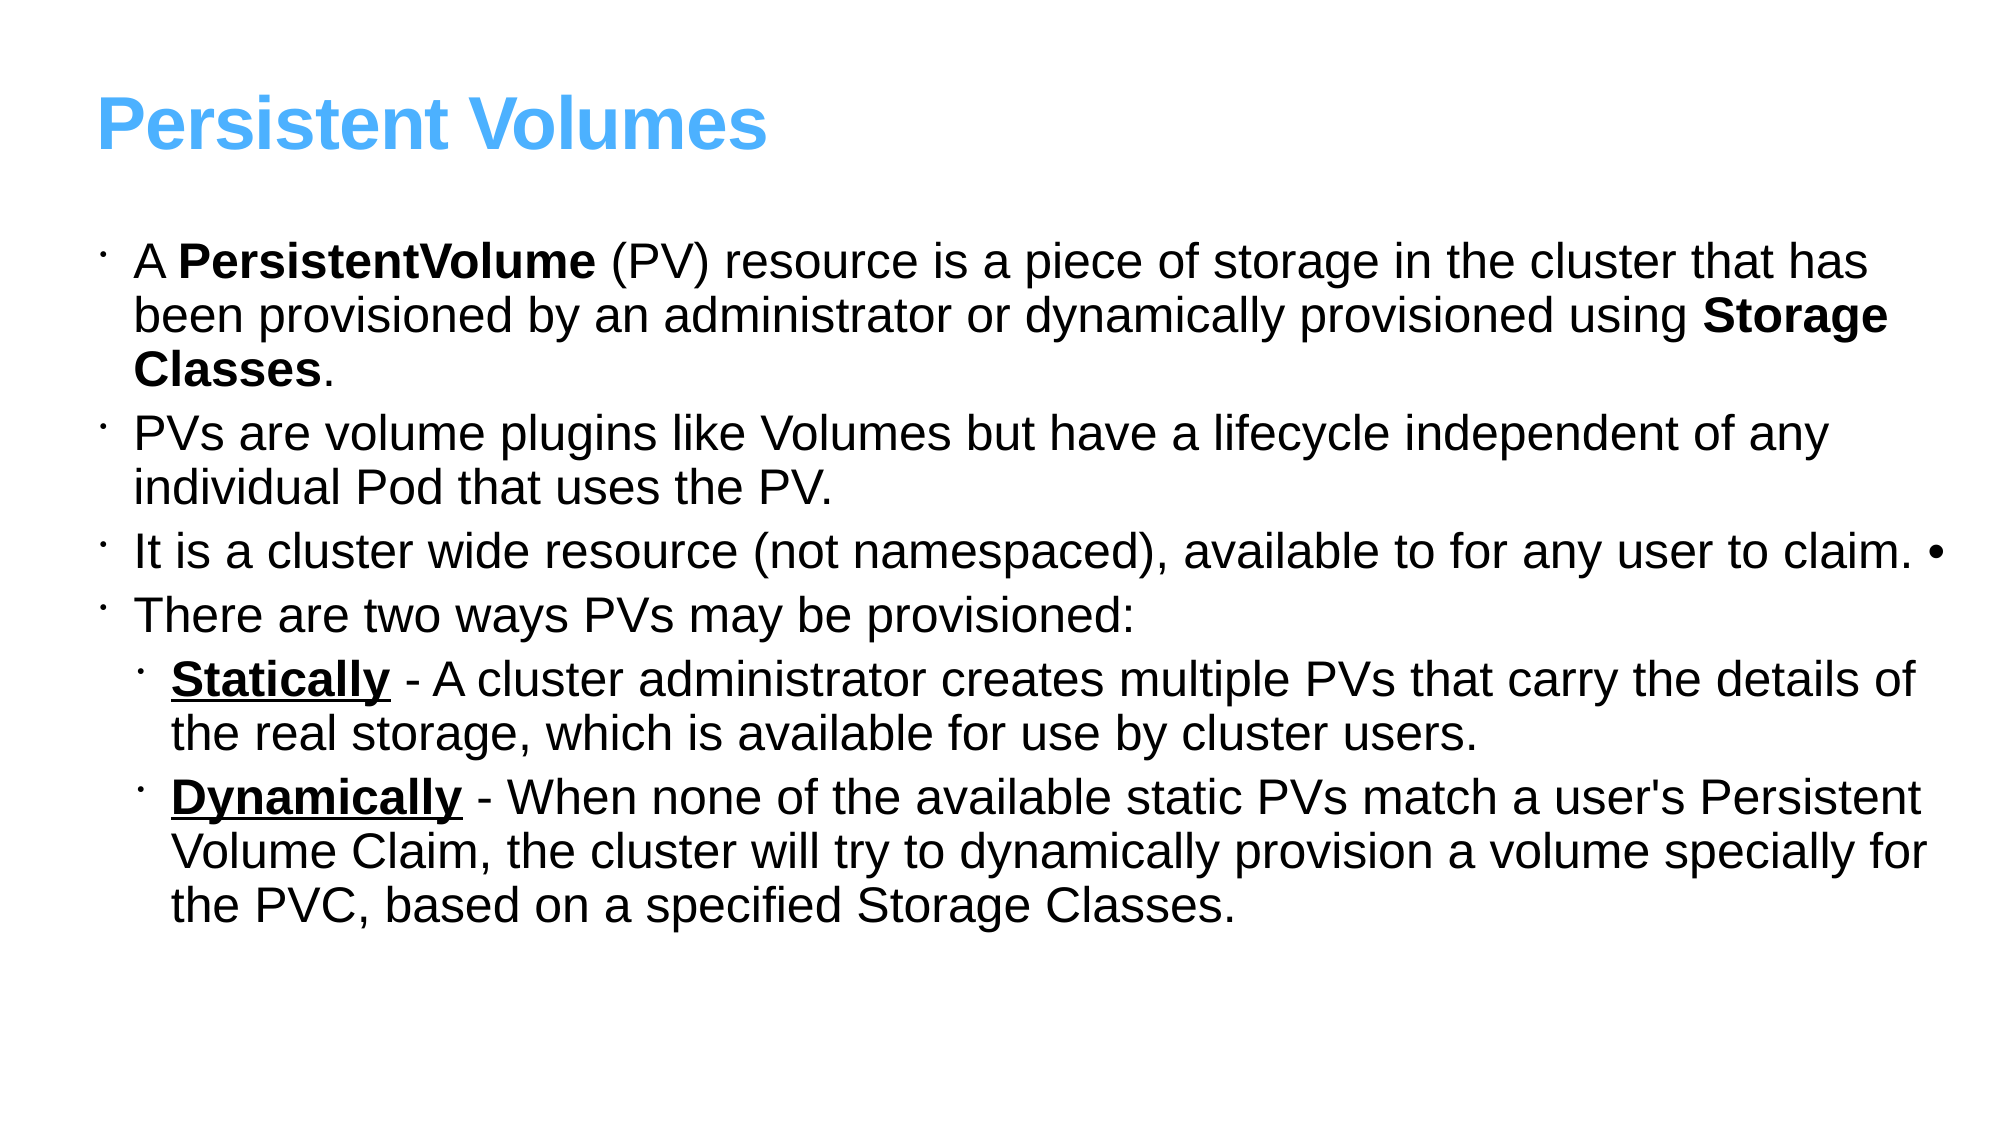

# Persistent Volumes
A PersistentVolume (PV) resource is a piece of storage in the cluster that has been provisioned by an administrator or dynamically provisioned using Storage Classes.
PVs are volume plugins like Volumes but have a lifecycle independent of any individual Pod that uses the PV.
It is a cluster wide resource (not namespaced), available to for any user to claim. •
There are two ways PVs may be provisioned:
Statically - A cluster administrator creates multiple PVs that carry the details of the real storage, which is available for use by cluster users.
Dynamically - When none of the available static PVs match a user's Persistent Volume Claim, the cluster will try to dynamically provision a volume specially for the PVC, based on a specified Storage Classes.